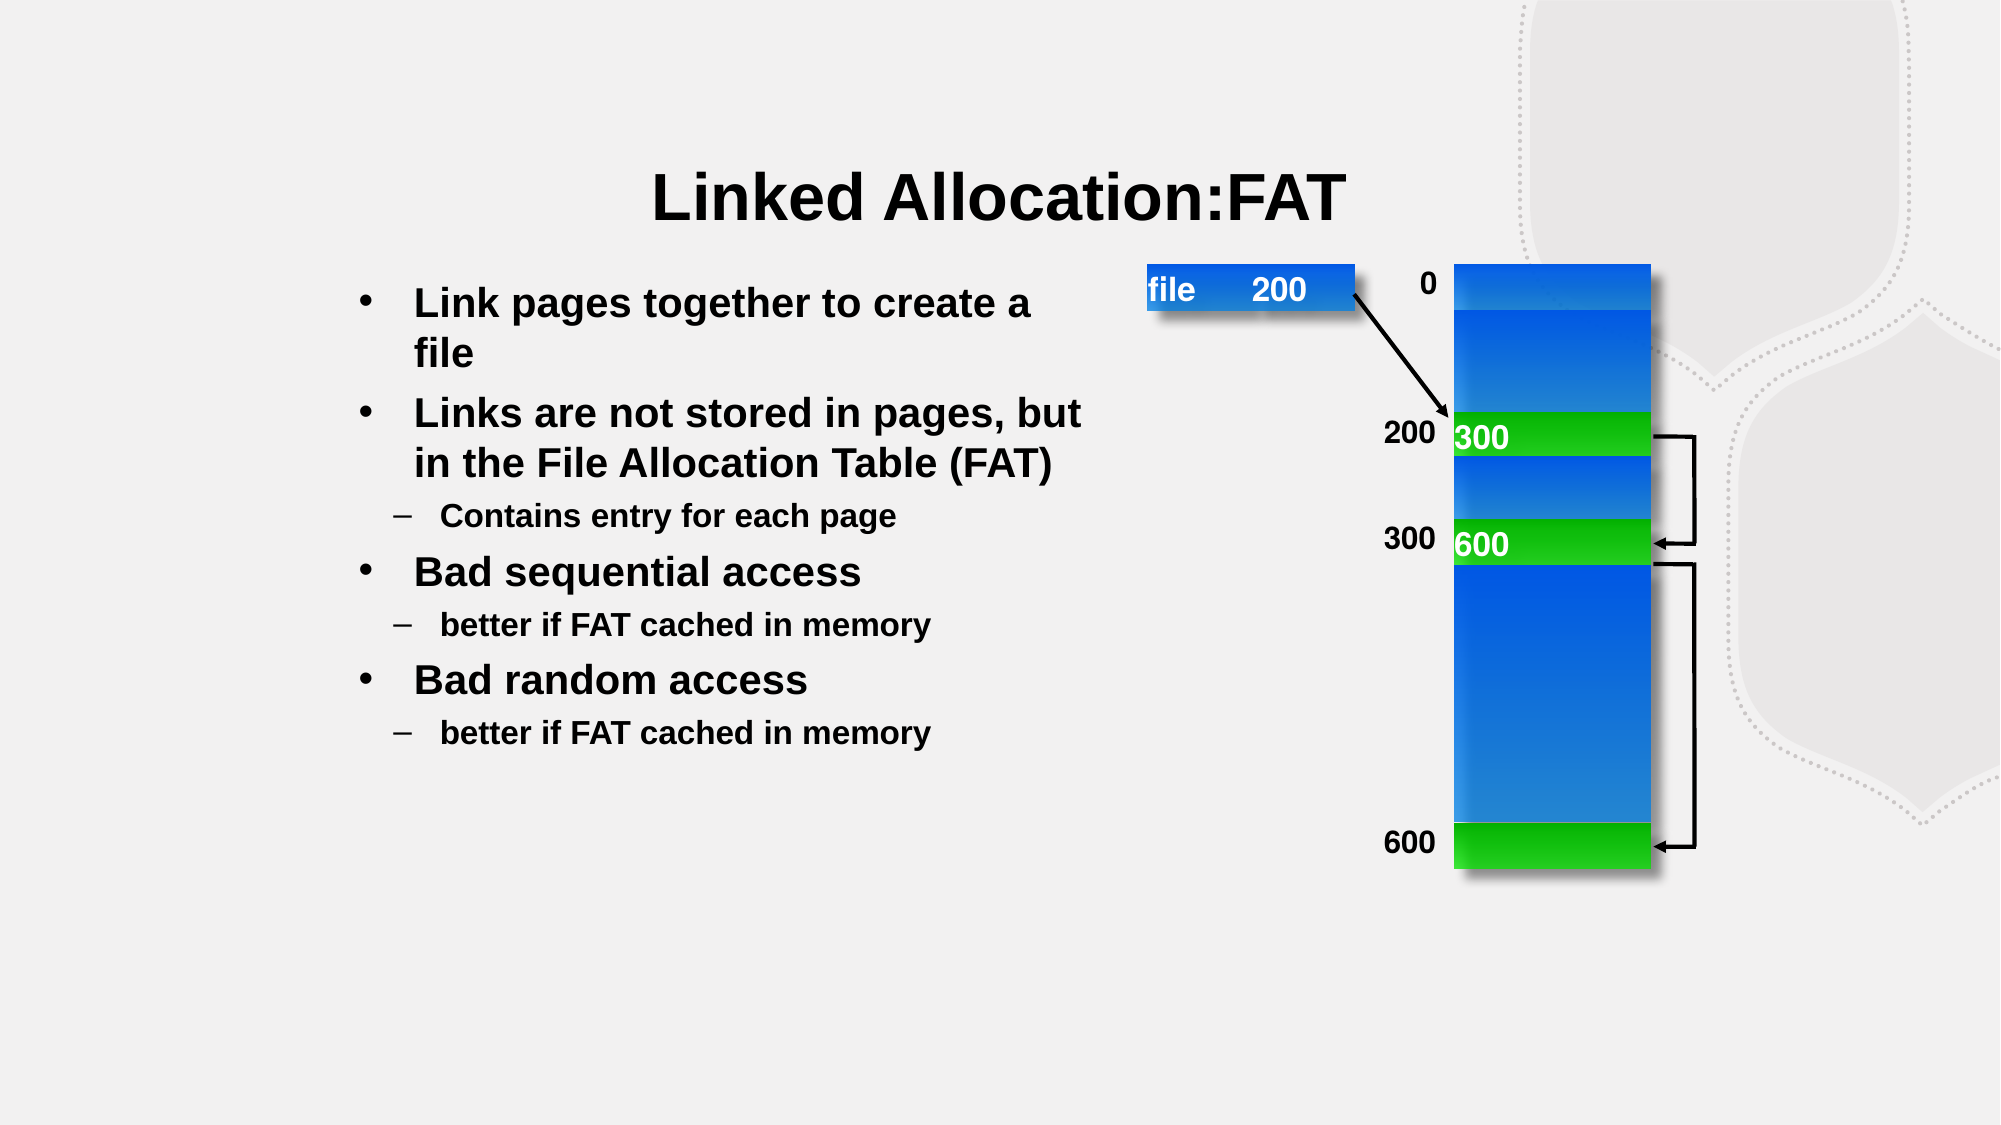

Linked Allocation:FAT
0
file
200

Link pages together to create a file
Links are not stored in pages, but in the File Allocation Table (FAT)
Contains entry for each page
Bad sequential access
better if FAT cached in memory
Bad random access
better if FAT cached in memory

200
300

300
600

600